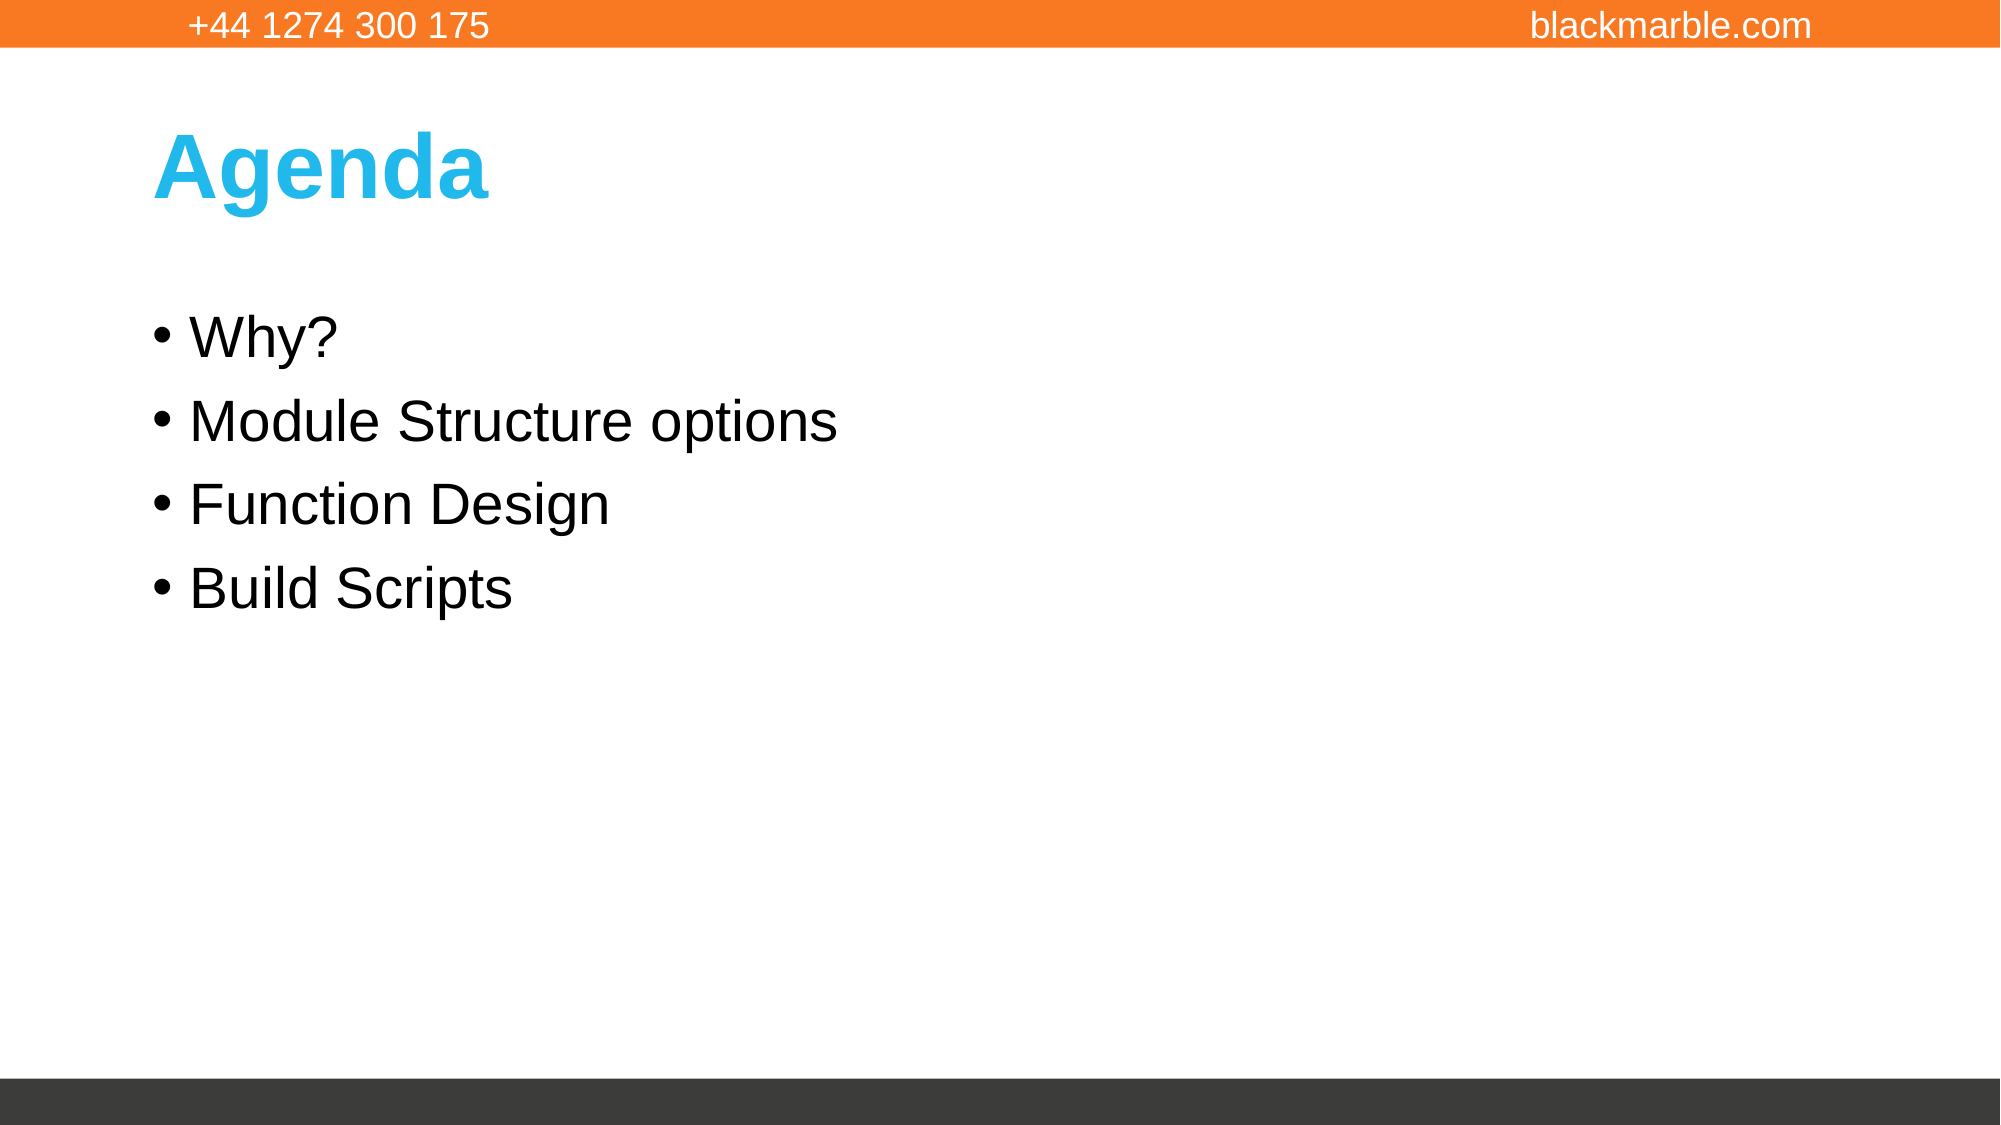

# Agenda
Why?
Module Structure options
Function Design
Build Scripts